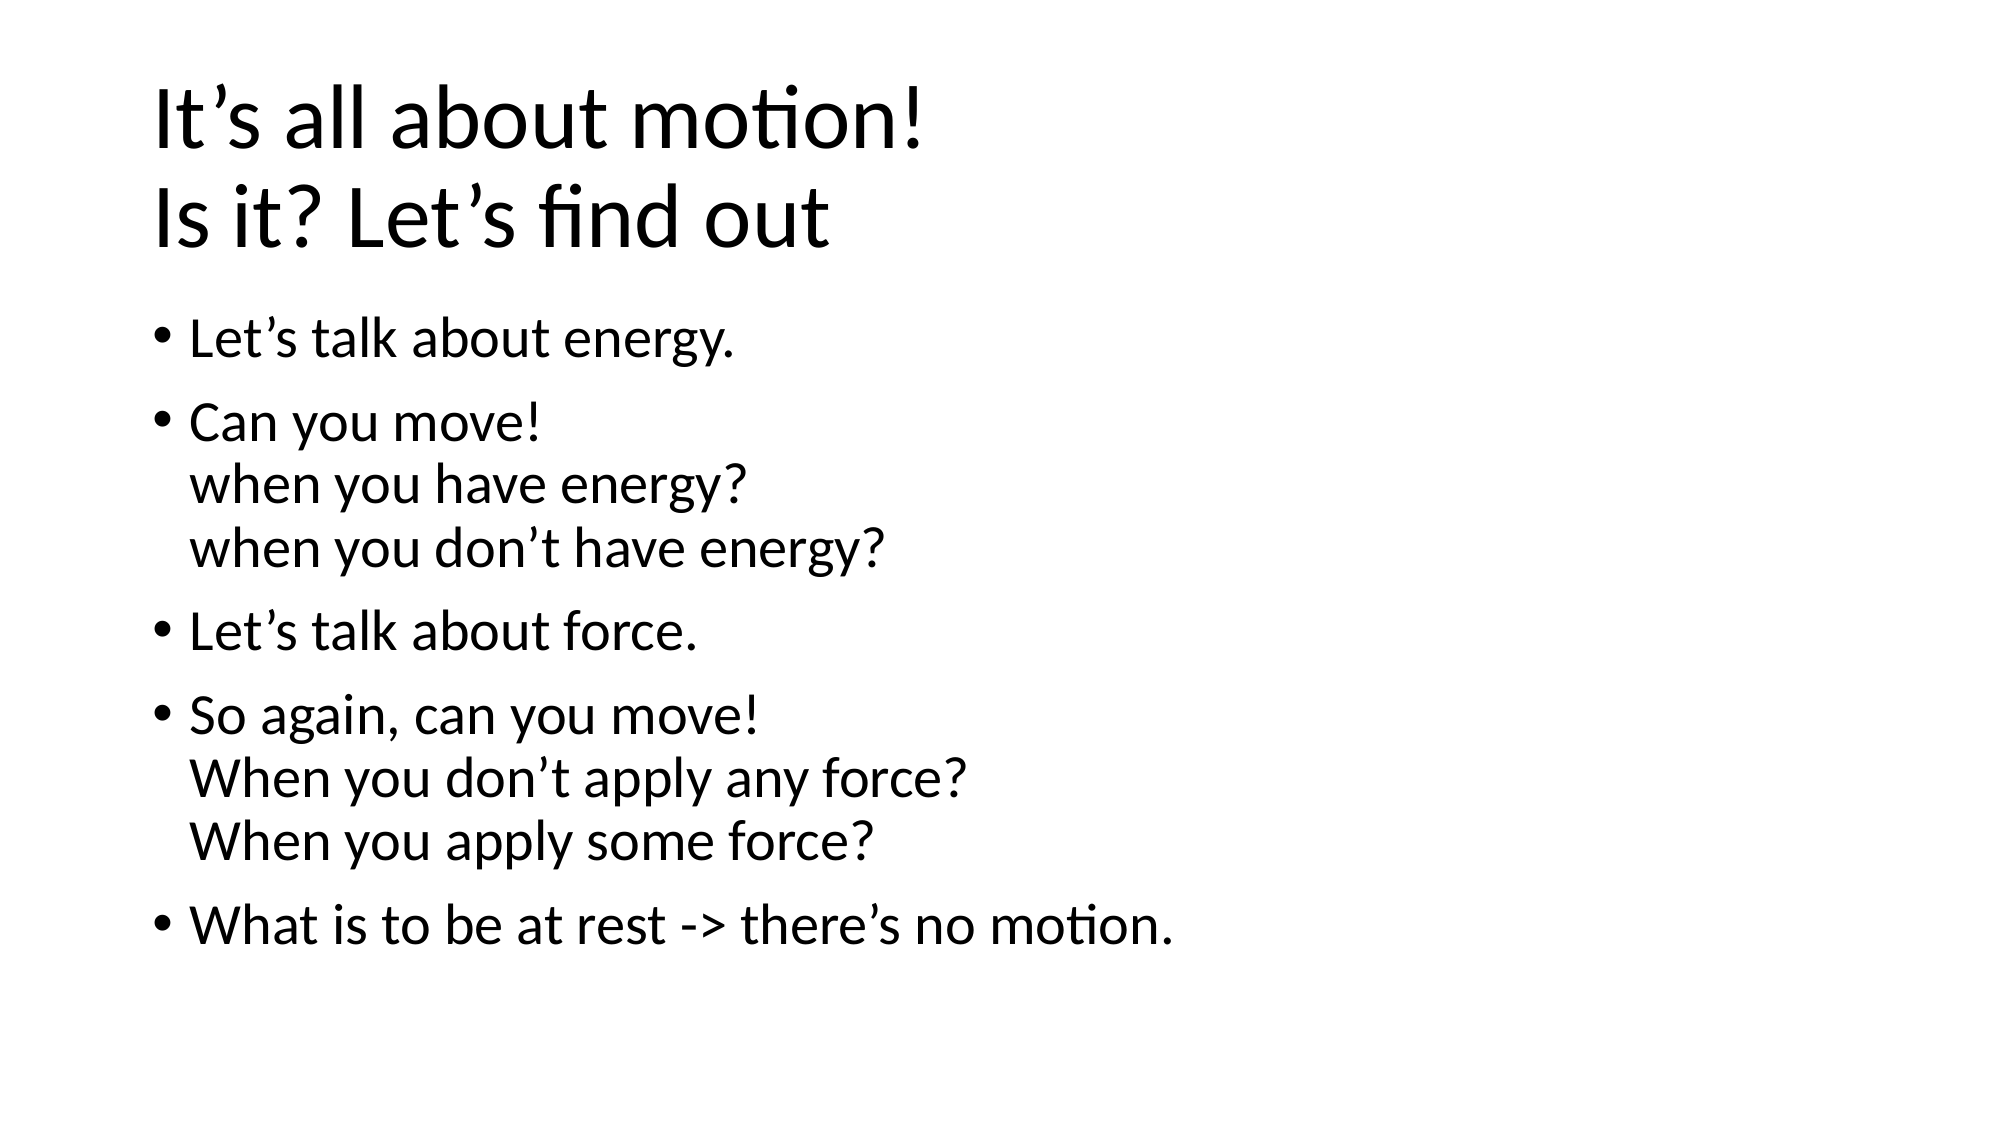

# It’s all about motion! Is it? Let’s find out
Let’s talk about energy.
Can you move!
when you have energy?
when you don’t have energy?
Let’s talk about force.
So again, can you move!
When you don’t apply any force?
When you apply some force?
What is to be at rest -> there’s no motion.